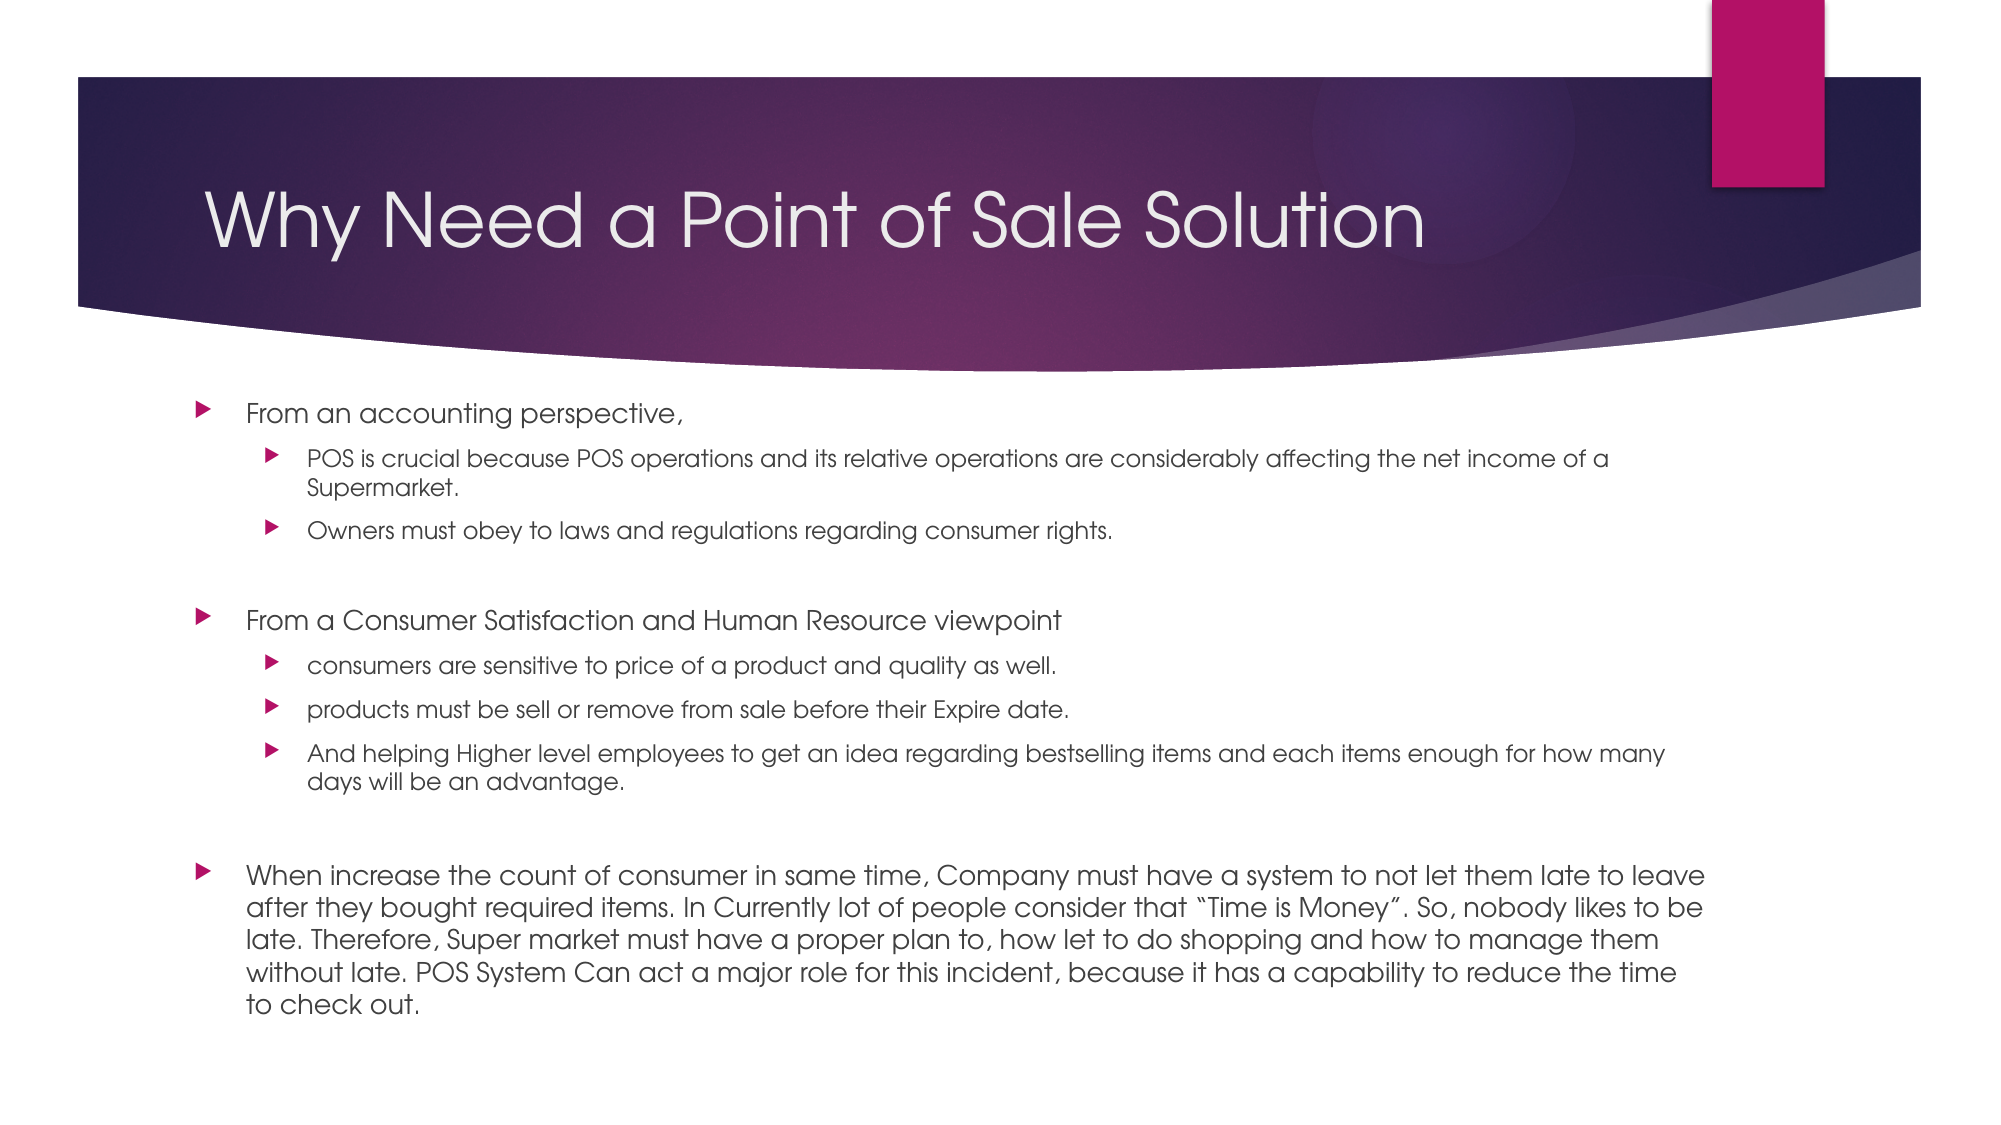

# Why Need a Point of Sale Solution
From an accounting perspective,
POS is crucial because POS operations and its relative operations are considerably affecting the net income of a Supermarket.
Owners must obey to laws and regulations regarding consumer rights.

From a Consumer Satisfaction and Human Resource viewpoint
consumers are sensitive to price of a product and quality as well.
products must be sell or remove from sale before their Expire date.
And helping Higher level employees to get an idea regarding bestselling items and each items enough for how many days will be an advantage.

When increase the count of consumer in same time, Company must have a system to not let them late to leave after they bought required items. In Currently lot of people consider that “Time is Money”. So, nobody likes to be late. Therefore, Super market must have a proper plan to, how let to do shopping and how to manage them without late. POS System Can act a major role for this incident, because it has a capability to reduce the time to check out.